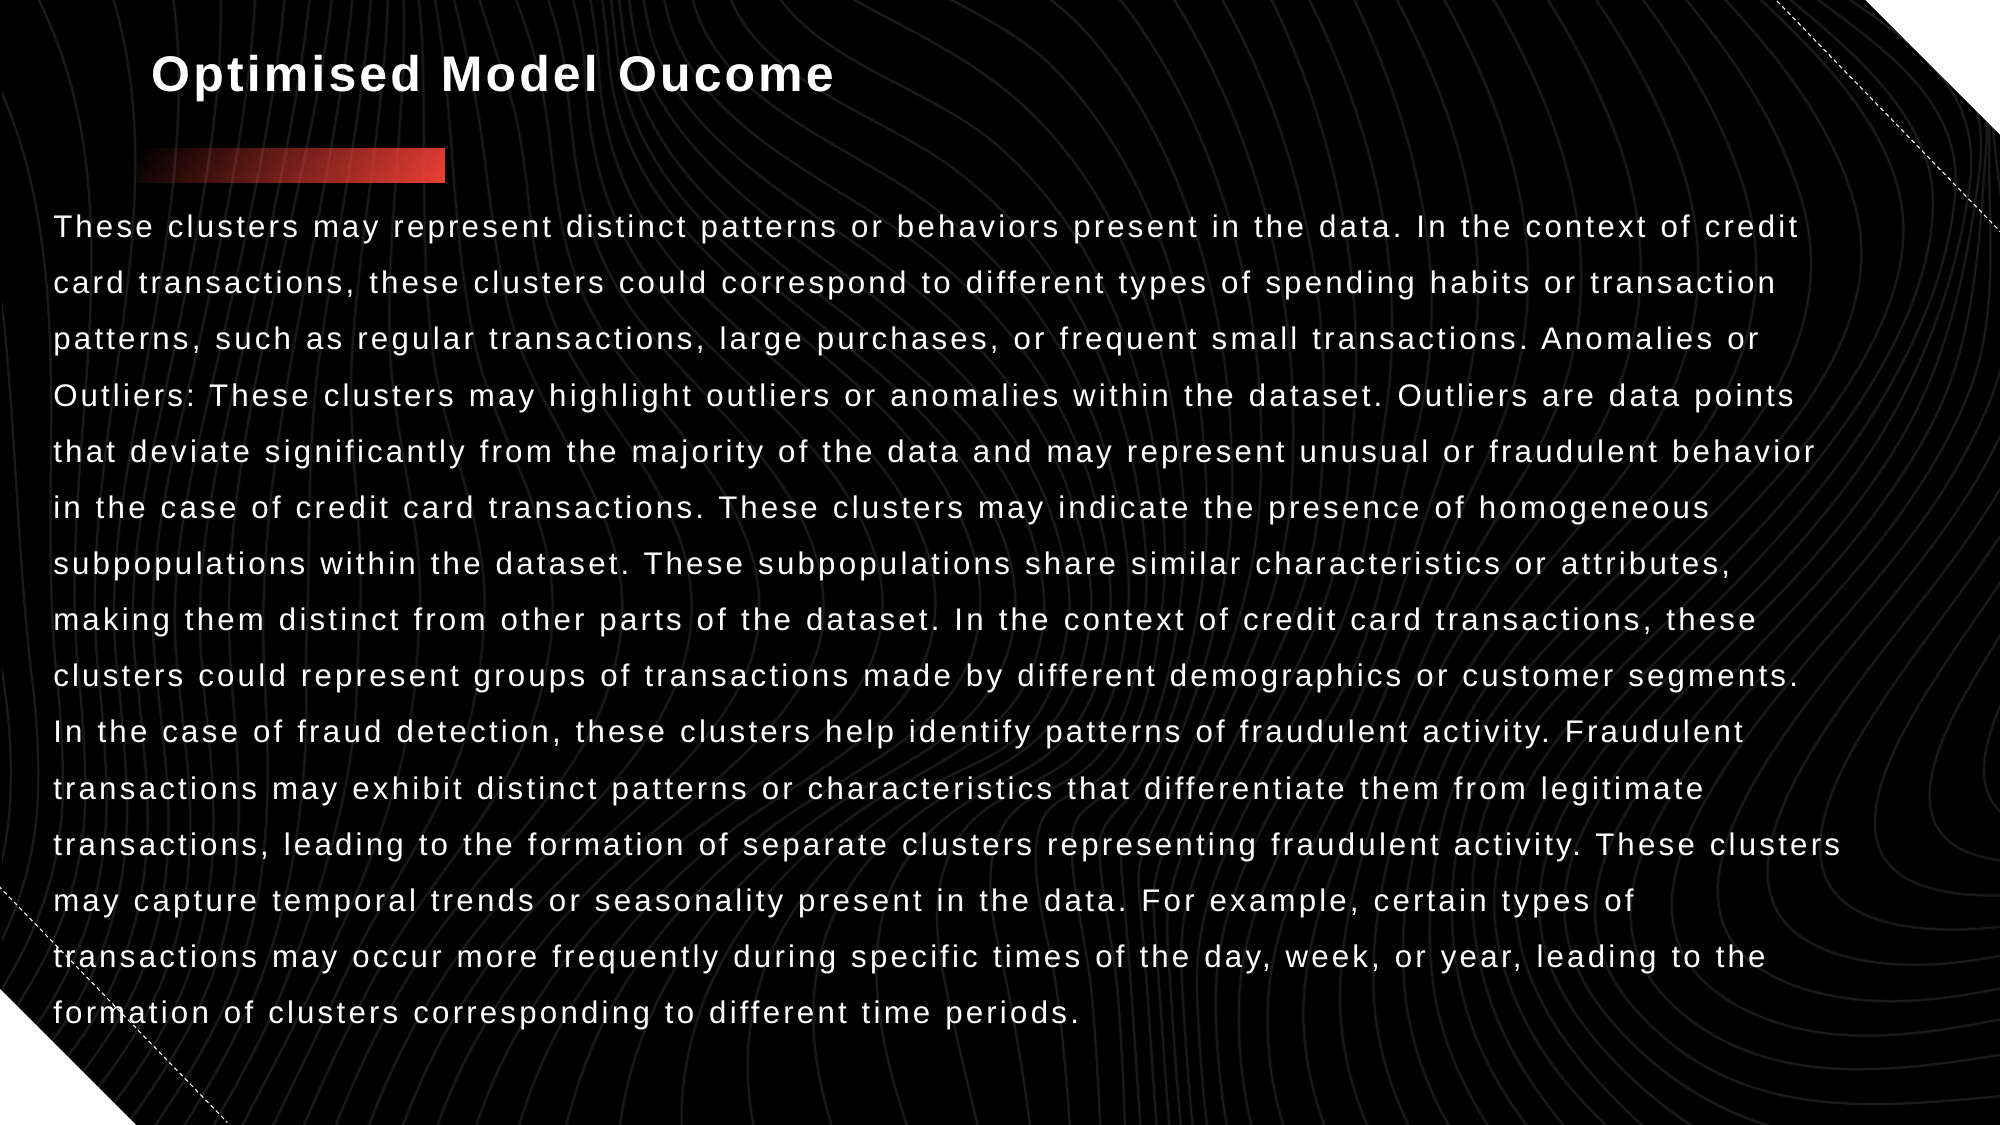

# Optimised Model Oucome
These clusters may represent distinct patterns or behaviors present in the data. In the context of credit card transactions, these clusters could correspond to different types of spending habits or transaction patterns, such as regular transactions, large purchases, or frequent small transactions. Anomalies or Outliers: These clusters may highlight outliers or anomalies within the dataset. Outliers are data points that deviate significantly from the majority of the data and may represent unusual or fraudulent behavior in the case of credit card transactions. These clusters may indicate the presence of homogeneous subpopulations within the dataset. These subpopulations share similar characteristics or attributes, making them distinct from other parts of the dataset. In the context of credit card transactions, these clusters could represent groups of transactions made by different demographics or customer segments. In the case of fraud detection, these clusters help identify patterns of fraudulent activity. Fraudulent transactions may exhibit distinct patterns or characteristics that differentiate them from legitimate transactions, leading to the formation of separate clusters representing fraudulent activity. These clusters may capture temporal trends or seasonality present in the data. For example, certain types of transactions may occur more frequently during specific times of the day, week, or year, leading to the formation of clusters corresponding to different time periods.